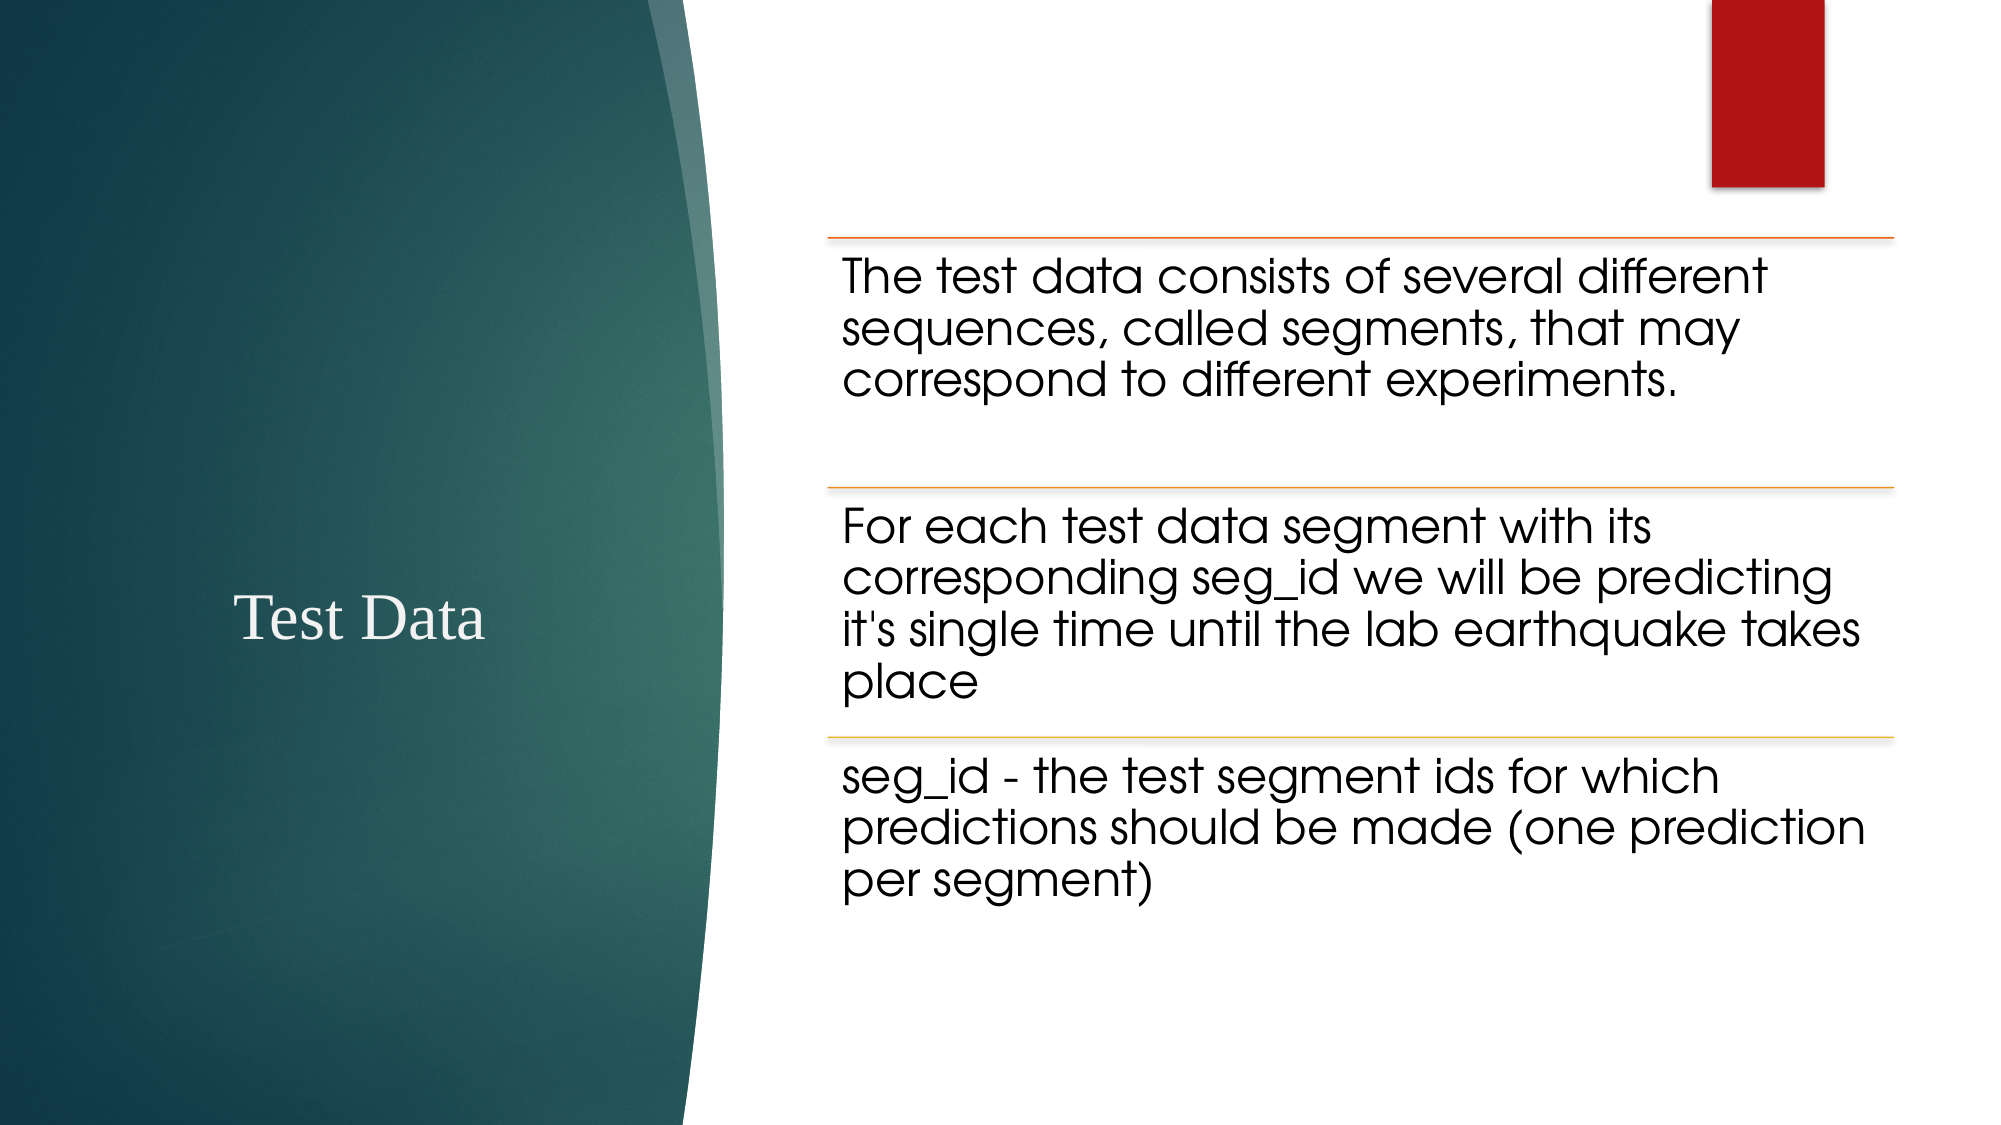

# Test Data
The test data consists of several different sequences, called segments, that may correspond to different experiments.
For each test data segment with its corresponding seg_id we will be predicting it's single time until the lab earthquake takes place
seg_id - the test segment ids for which predictions should be made (one prediction per segment)